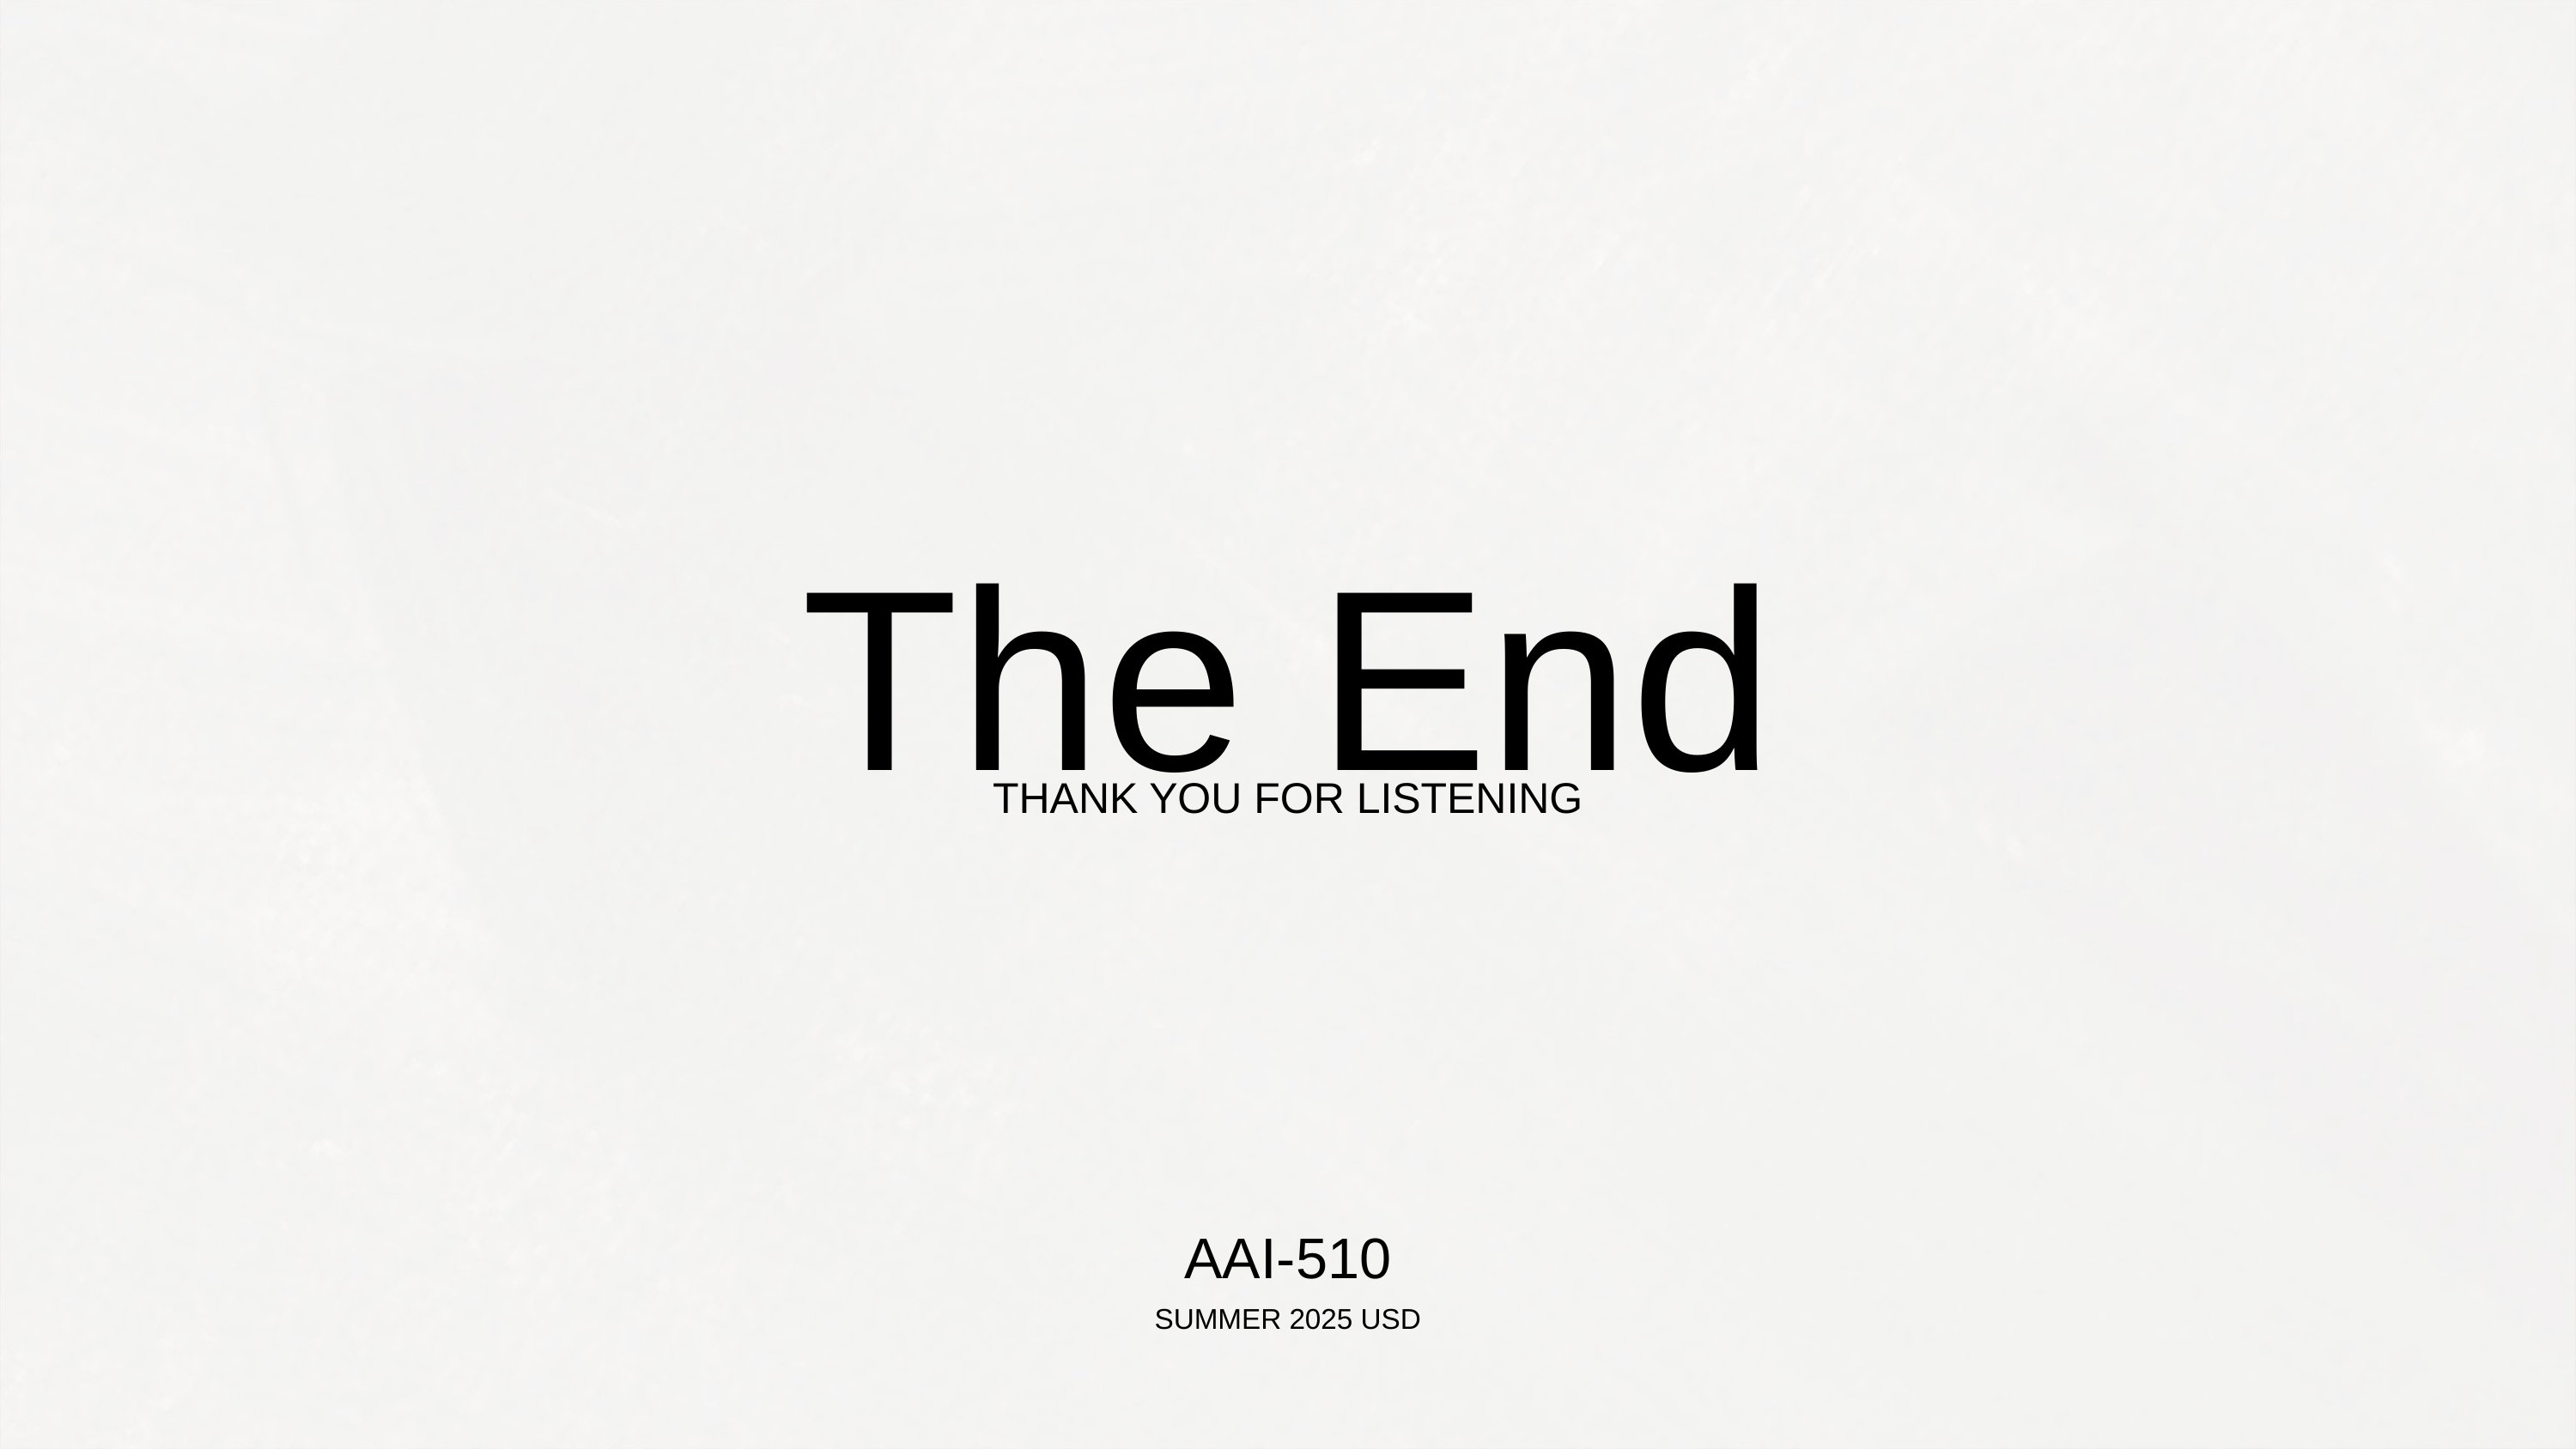

The End
THANK YOU FOR LISTENING
AAI-510
SUMMER 2025 USD